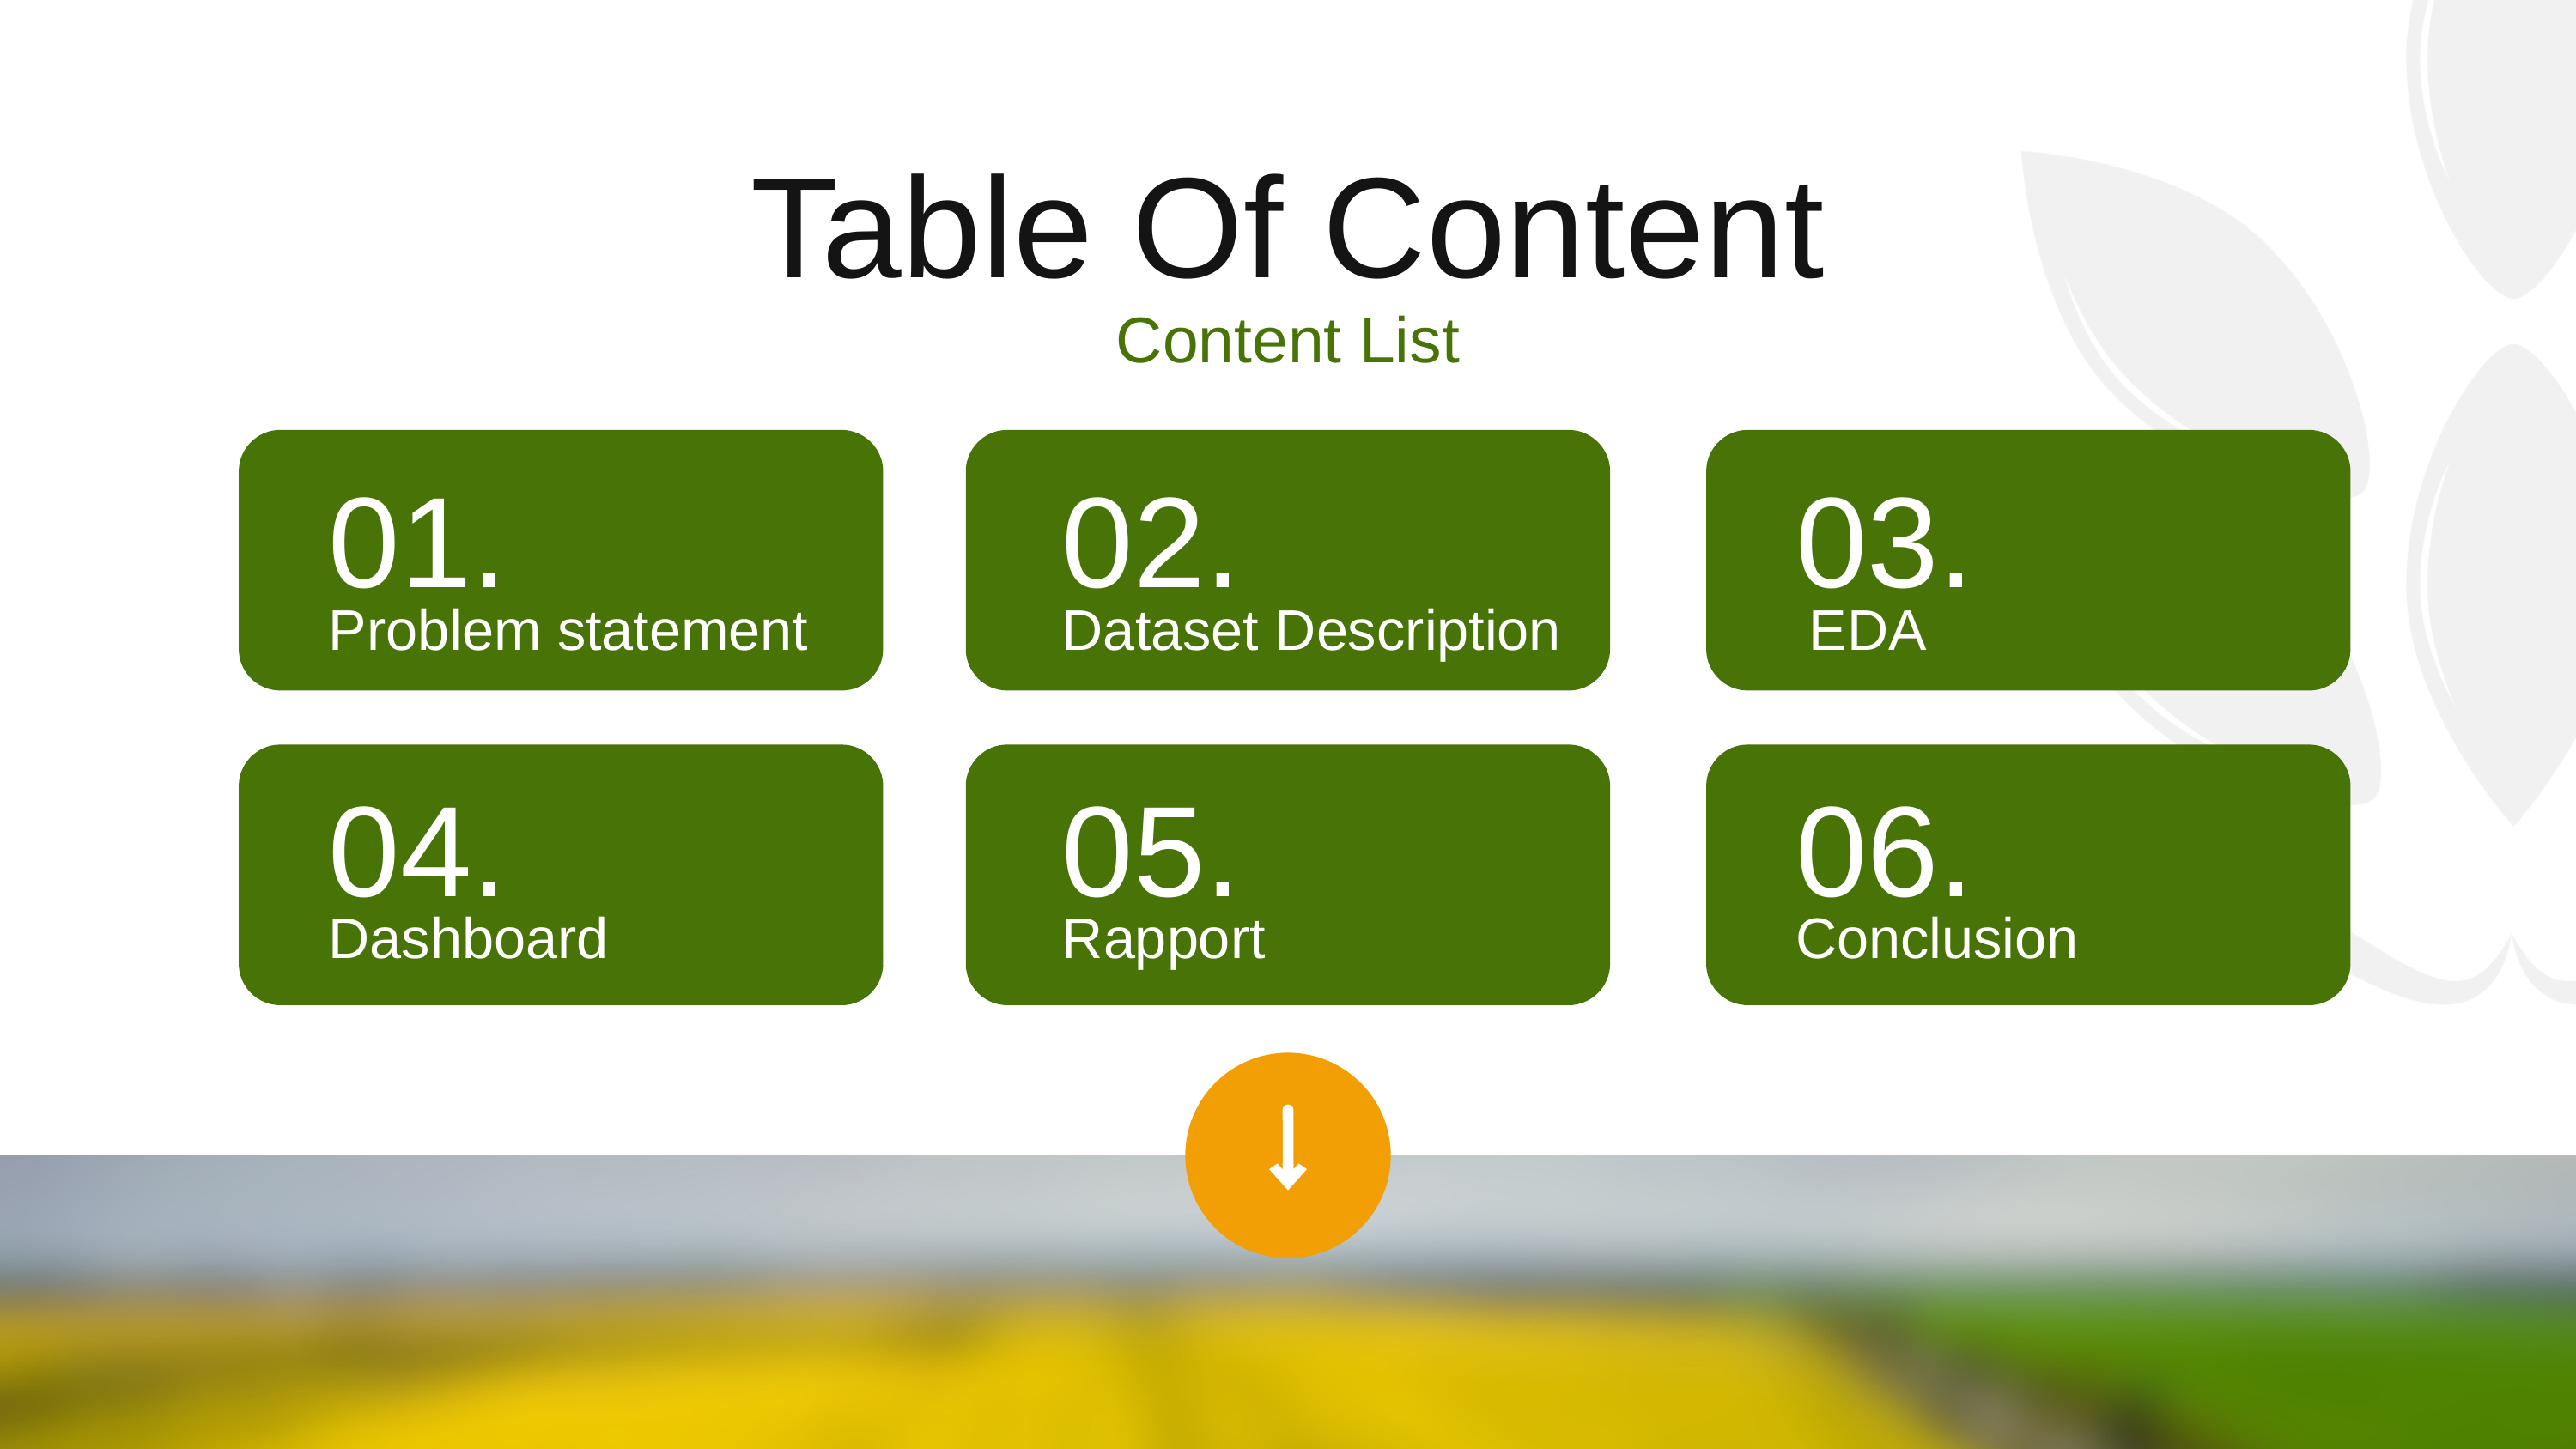

Table Of Content
Content List

01.
02.
03.
Problem statement
Dataset Description
EDA

04.
05.
06.
Dashboard
Rapport
Conclusion